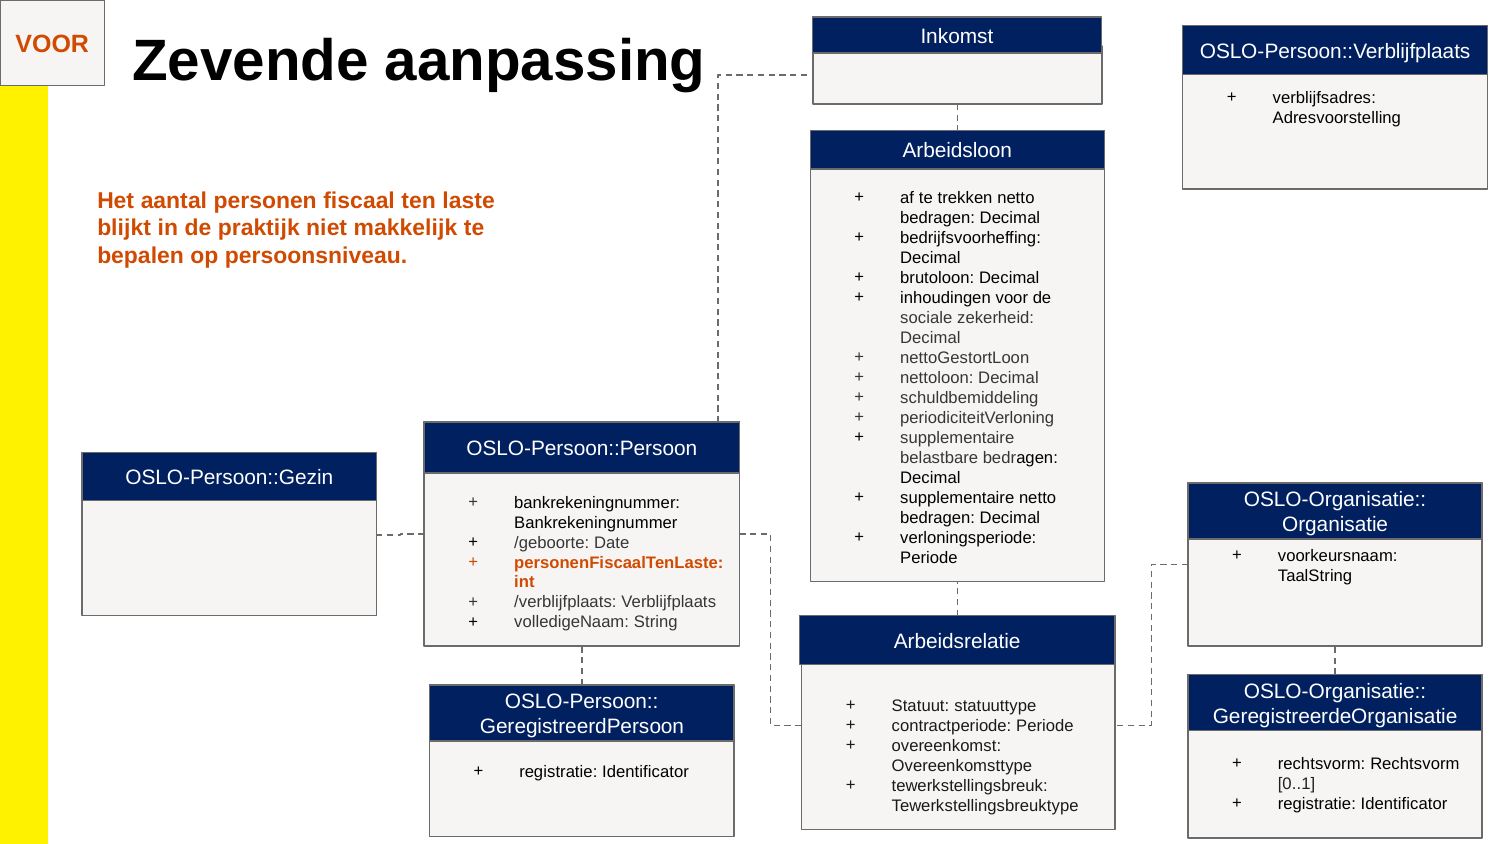

VOOR
Zevende aanpassing
Inkomst

verblijfsadres: Adresvoorstelling
OSLO-Persoon::Verblijfplaats
Arbeidsloon
af te trekken netto bedragen: Decimal
bedrijfsvoorheffing: Decimal
brutoloon: Decimal
inhoudingen voor de sociale zekerheid: Decimal
nettoGestortLoon
nettoloon: Decimal
schuldbemiddeling
periodiciteitVerloning
supplementaire belastbare bedragen: Decimal
supplementaire netto bedragen: Decimal
verloningsperiode: Periode
Het aantal personen fiscaal ten laste blijkt in de praktijk niet makkelijk te bepalen op persoonsniveau.
OSLO-Persoon::Persoon

bankrekeningnummer: Bankrekeningnummer
/geboorte: Date
personenFiscaalTenLaste: int
/verblijfplaats: Verblijfplaats
volledigeNaam: String
OSLO-Persoon::Gezin

voorkeursnaam: TaalString
OSLO-Organisatie::
Organisatie
Arbeidsrelatie
Statuut: statuuttype
contractperiode: Periode
overeenkomst: Overeenkomsttype
tewerkstellingsbreuk: Tewerkstellingsbreuktype
rechtsvorm: Rechtsvorm [0..1]
registratie: Identificator

OSLO-Organisatie::
GeregistreerdeOrganisatie

registratie: Identificator
OSLO-Persoon::
GeregistreerdPersoon